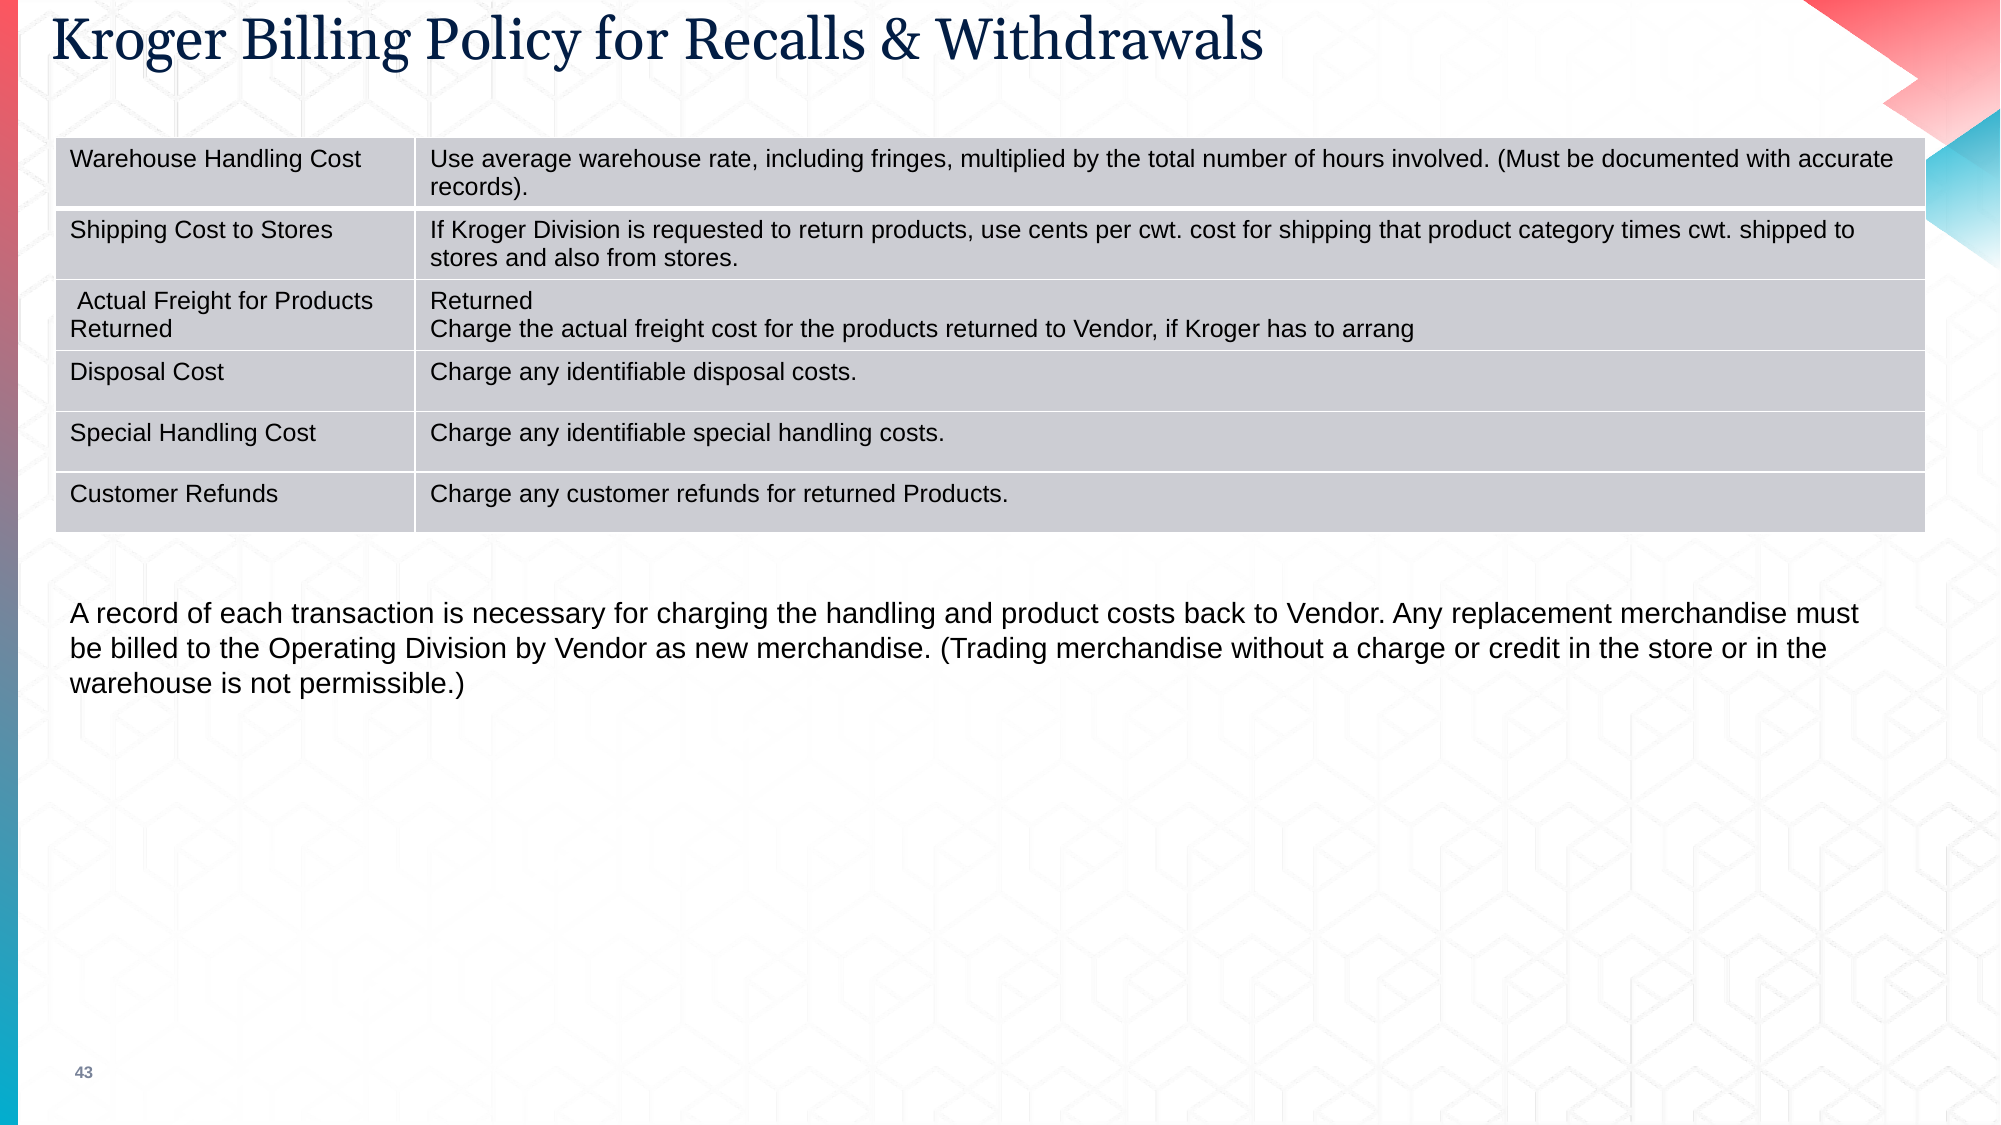

# Kroger Billing Policy for Recalls & Withdrawals
| Warehouse Handling Cost | Use average warehouse rate, including fringes, multiplied by the total number of hours involved. (Must be documented with accurate records). |
| --- | --- |
| Shipping Cost to Stores | If Kroger Division is requested to return products, use cents per cwt. cost for shipping that product category times cwt. shipped to stores and also from stores. |
| Actual Freight for Products Returned | Returned Charge the actual freight cost for the products returned to Vendor, if Kroger has to arrang |
| Disposal Cost | Charge any identifiable disposal costs. |
| Special Handling Cost | Charge any identifiable special handling costs. |
| Customer Refunds | Charge any customer refunds for returned Products. |
A record of each transaction is necessary for charging the handling and product costs back to Vendor. Any replacement merchandise must be billed to the Operating Division by Vendor as new merchandise. (Trading merchandise without a charge or credit in the store or in the warehouse is not permissible.)